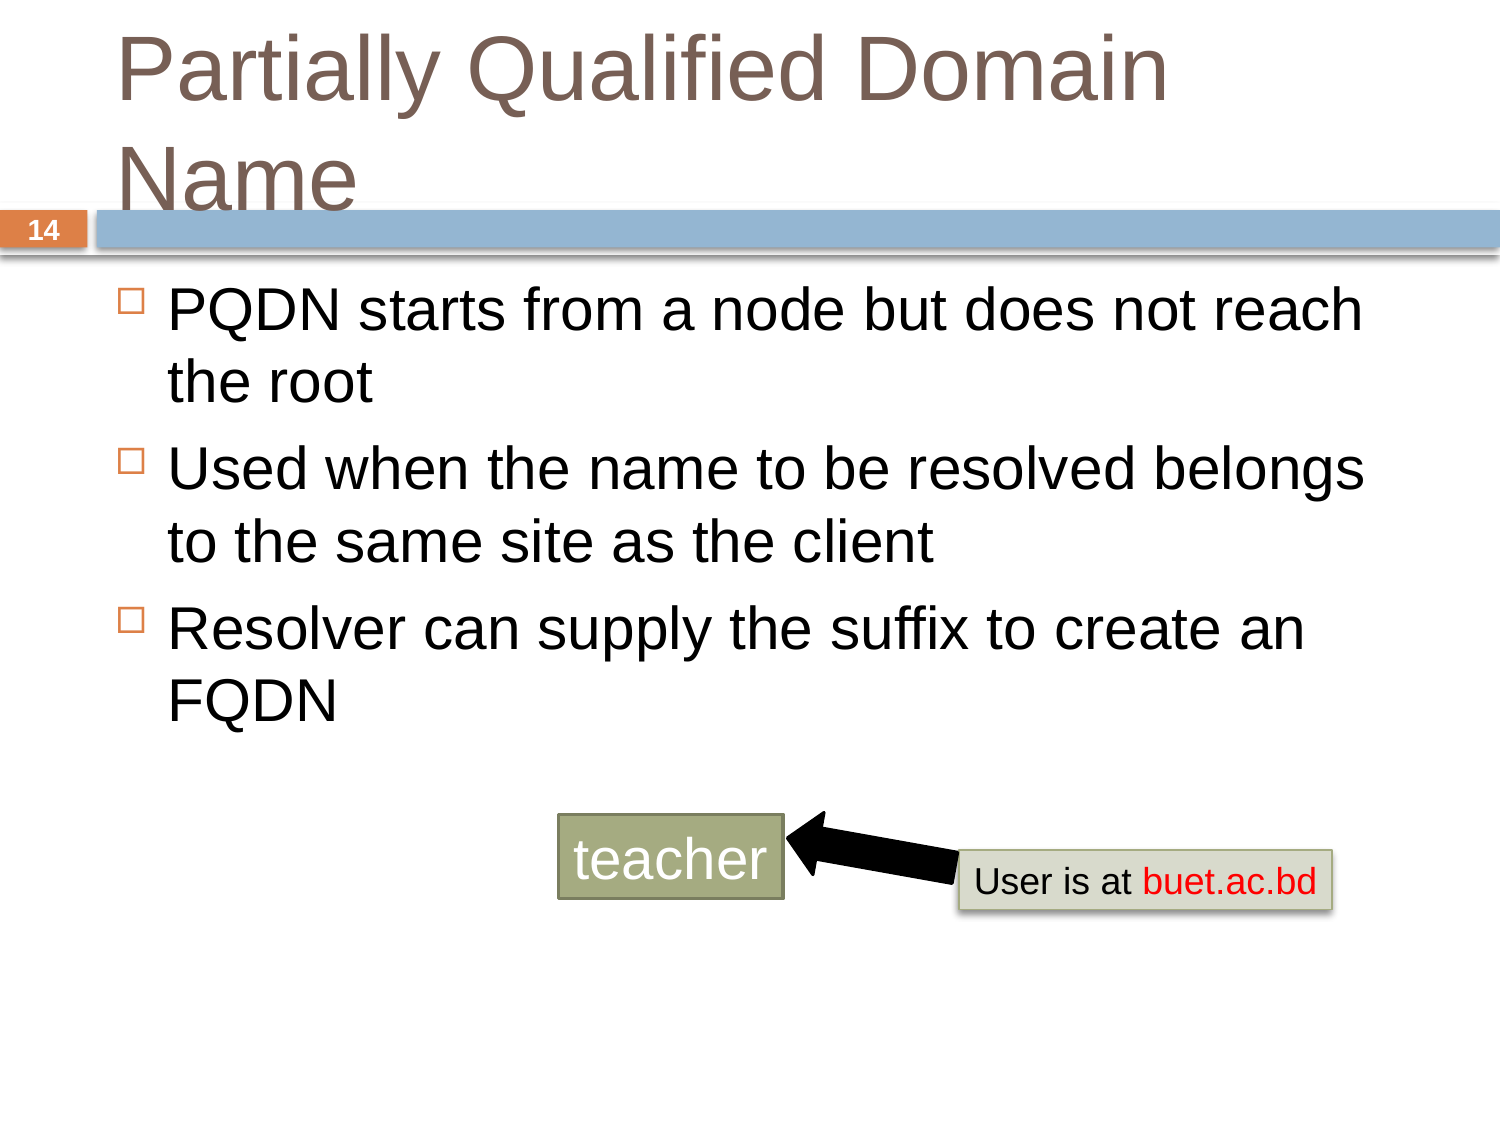

# Partially Qualified Domain Name
14
PQDN starts from a node but does not reach the root
Used when the name to be resolved belongs to the same site as the client
Resolver can supply the suffix to create an FQDN

teacher
User is at buet.ac.bd